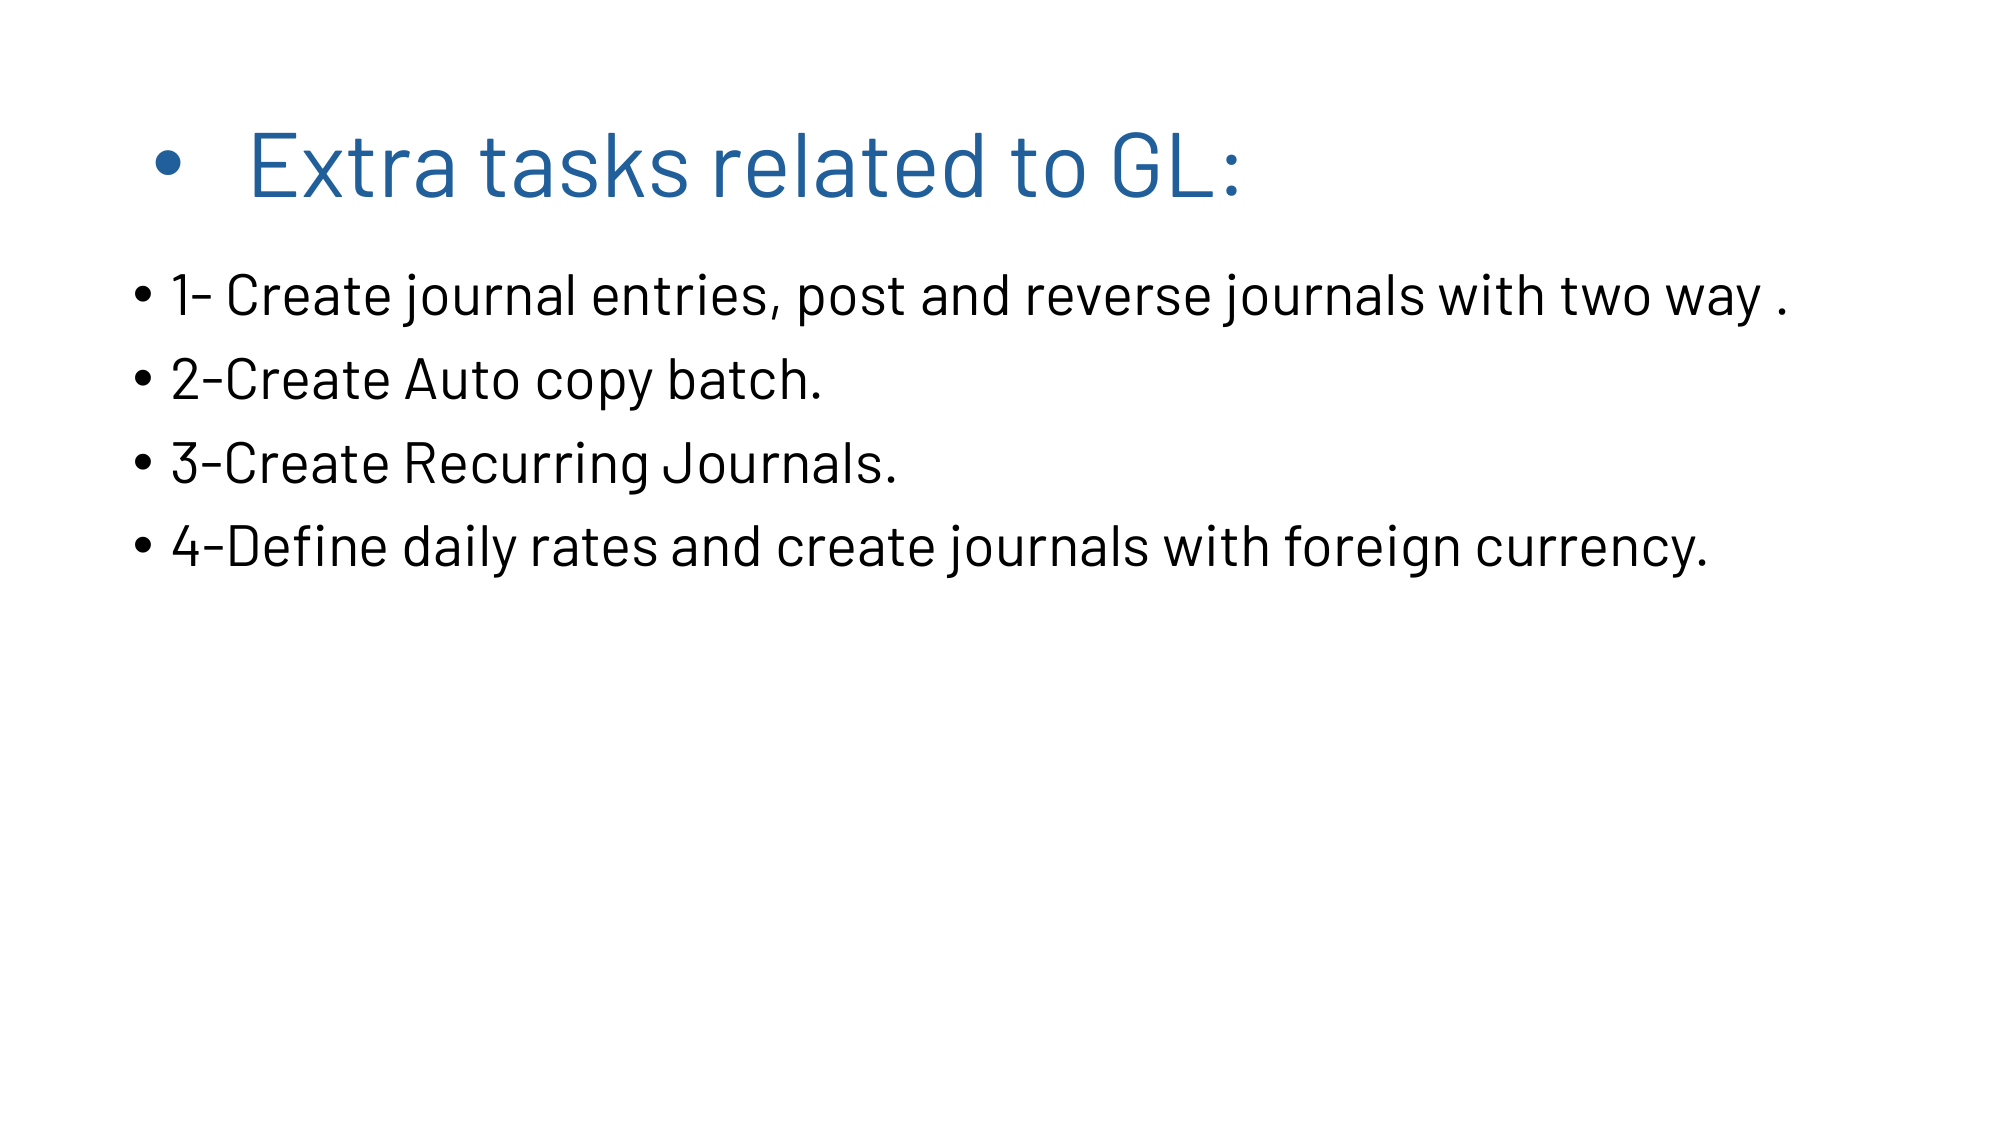

# Extra tasks related to GL:

1- Create journal entries, post and reverse journals with two way .
2-Create Auto copy batch.
3-Create Recurring Journals.
4-Define daily rates and create journals with foreign currency.